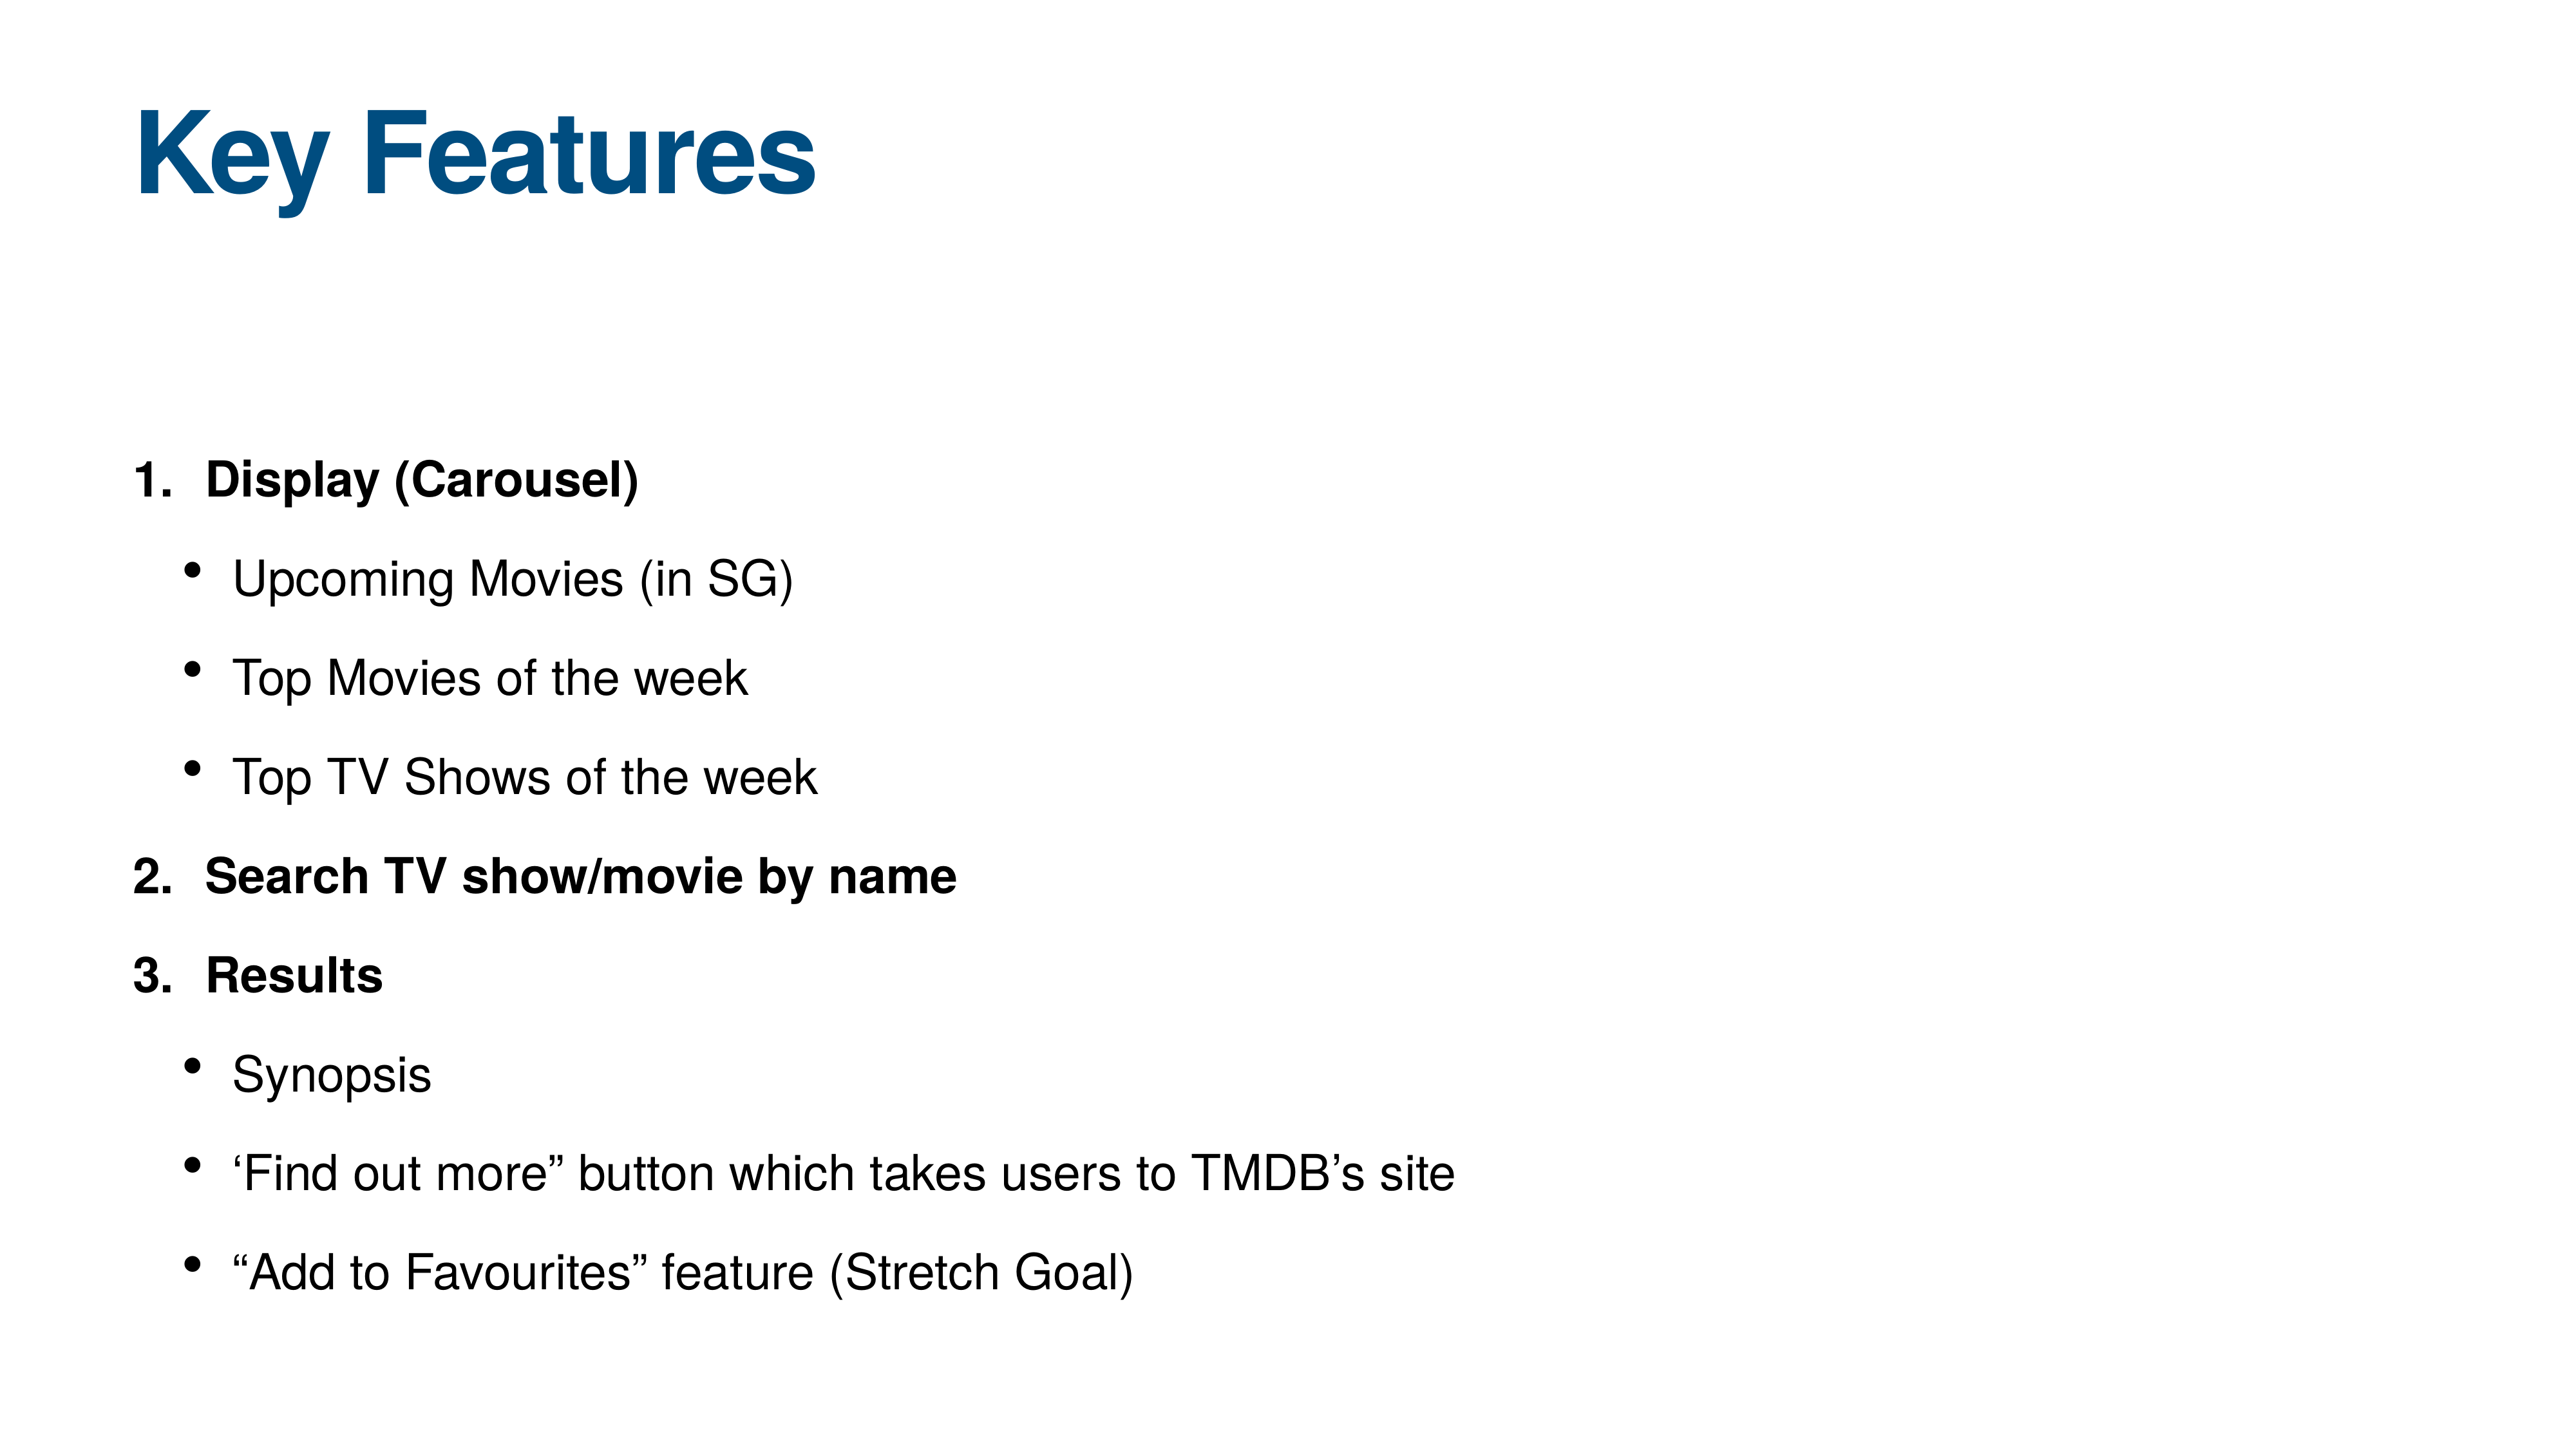

# Key Features

Display (Carousel)
Upcoming Movies (in SG)
Top Movies of the week
Top TV Shows of the week
Search TV show/movie by name
Results
Synopsis
‘Find out more” button which takes users to TMDB’s site
“Add to Favourites” feature (Stretch Goal)